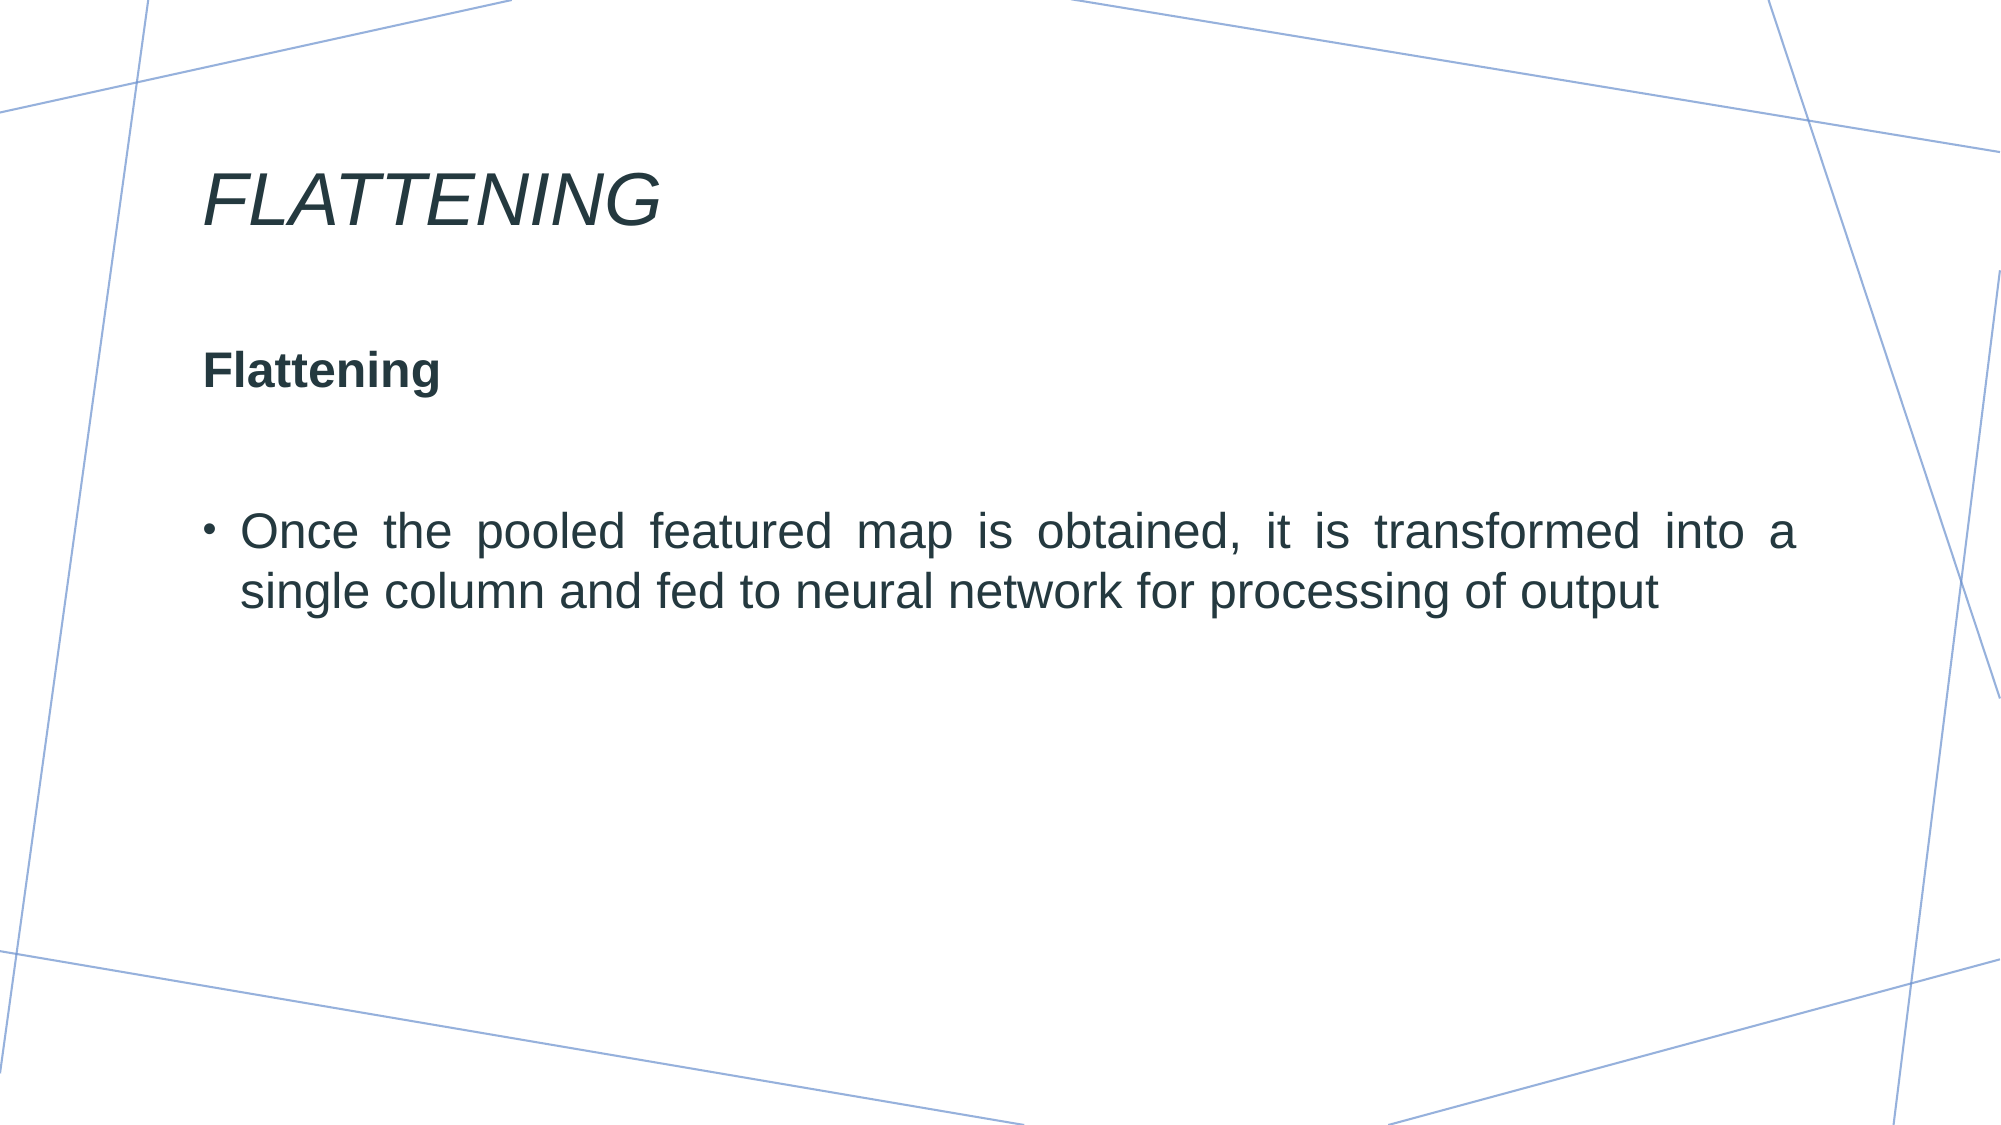

# Flattening
Flattening

Once the pooled featured map is obtained, it is transformed into a single column and fed to neural network for processing of output